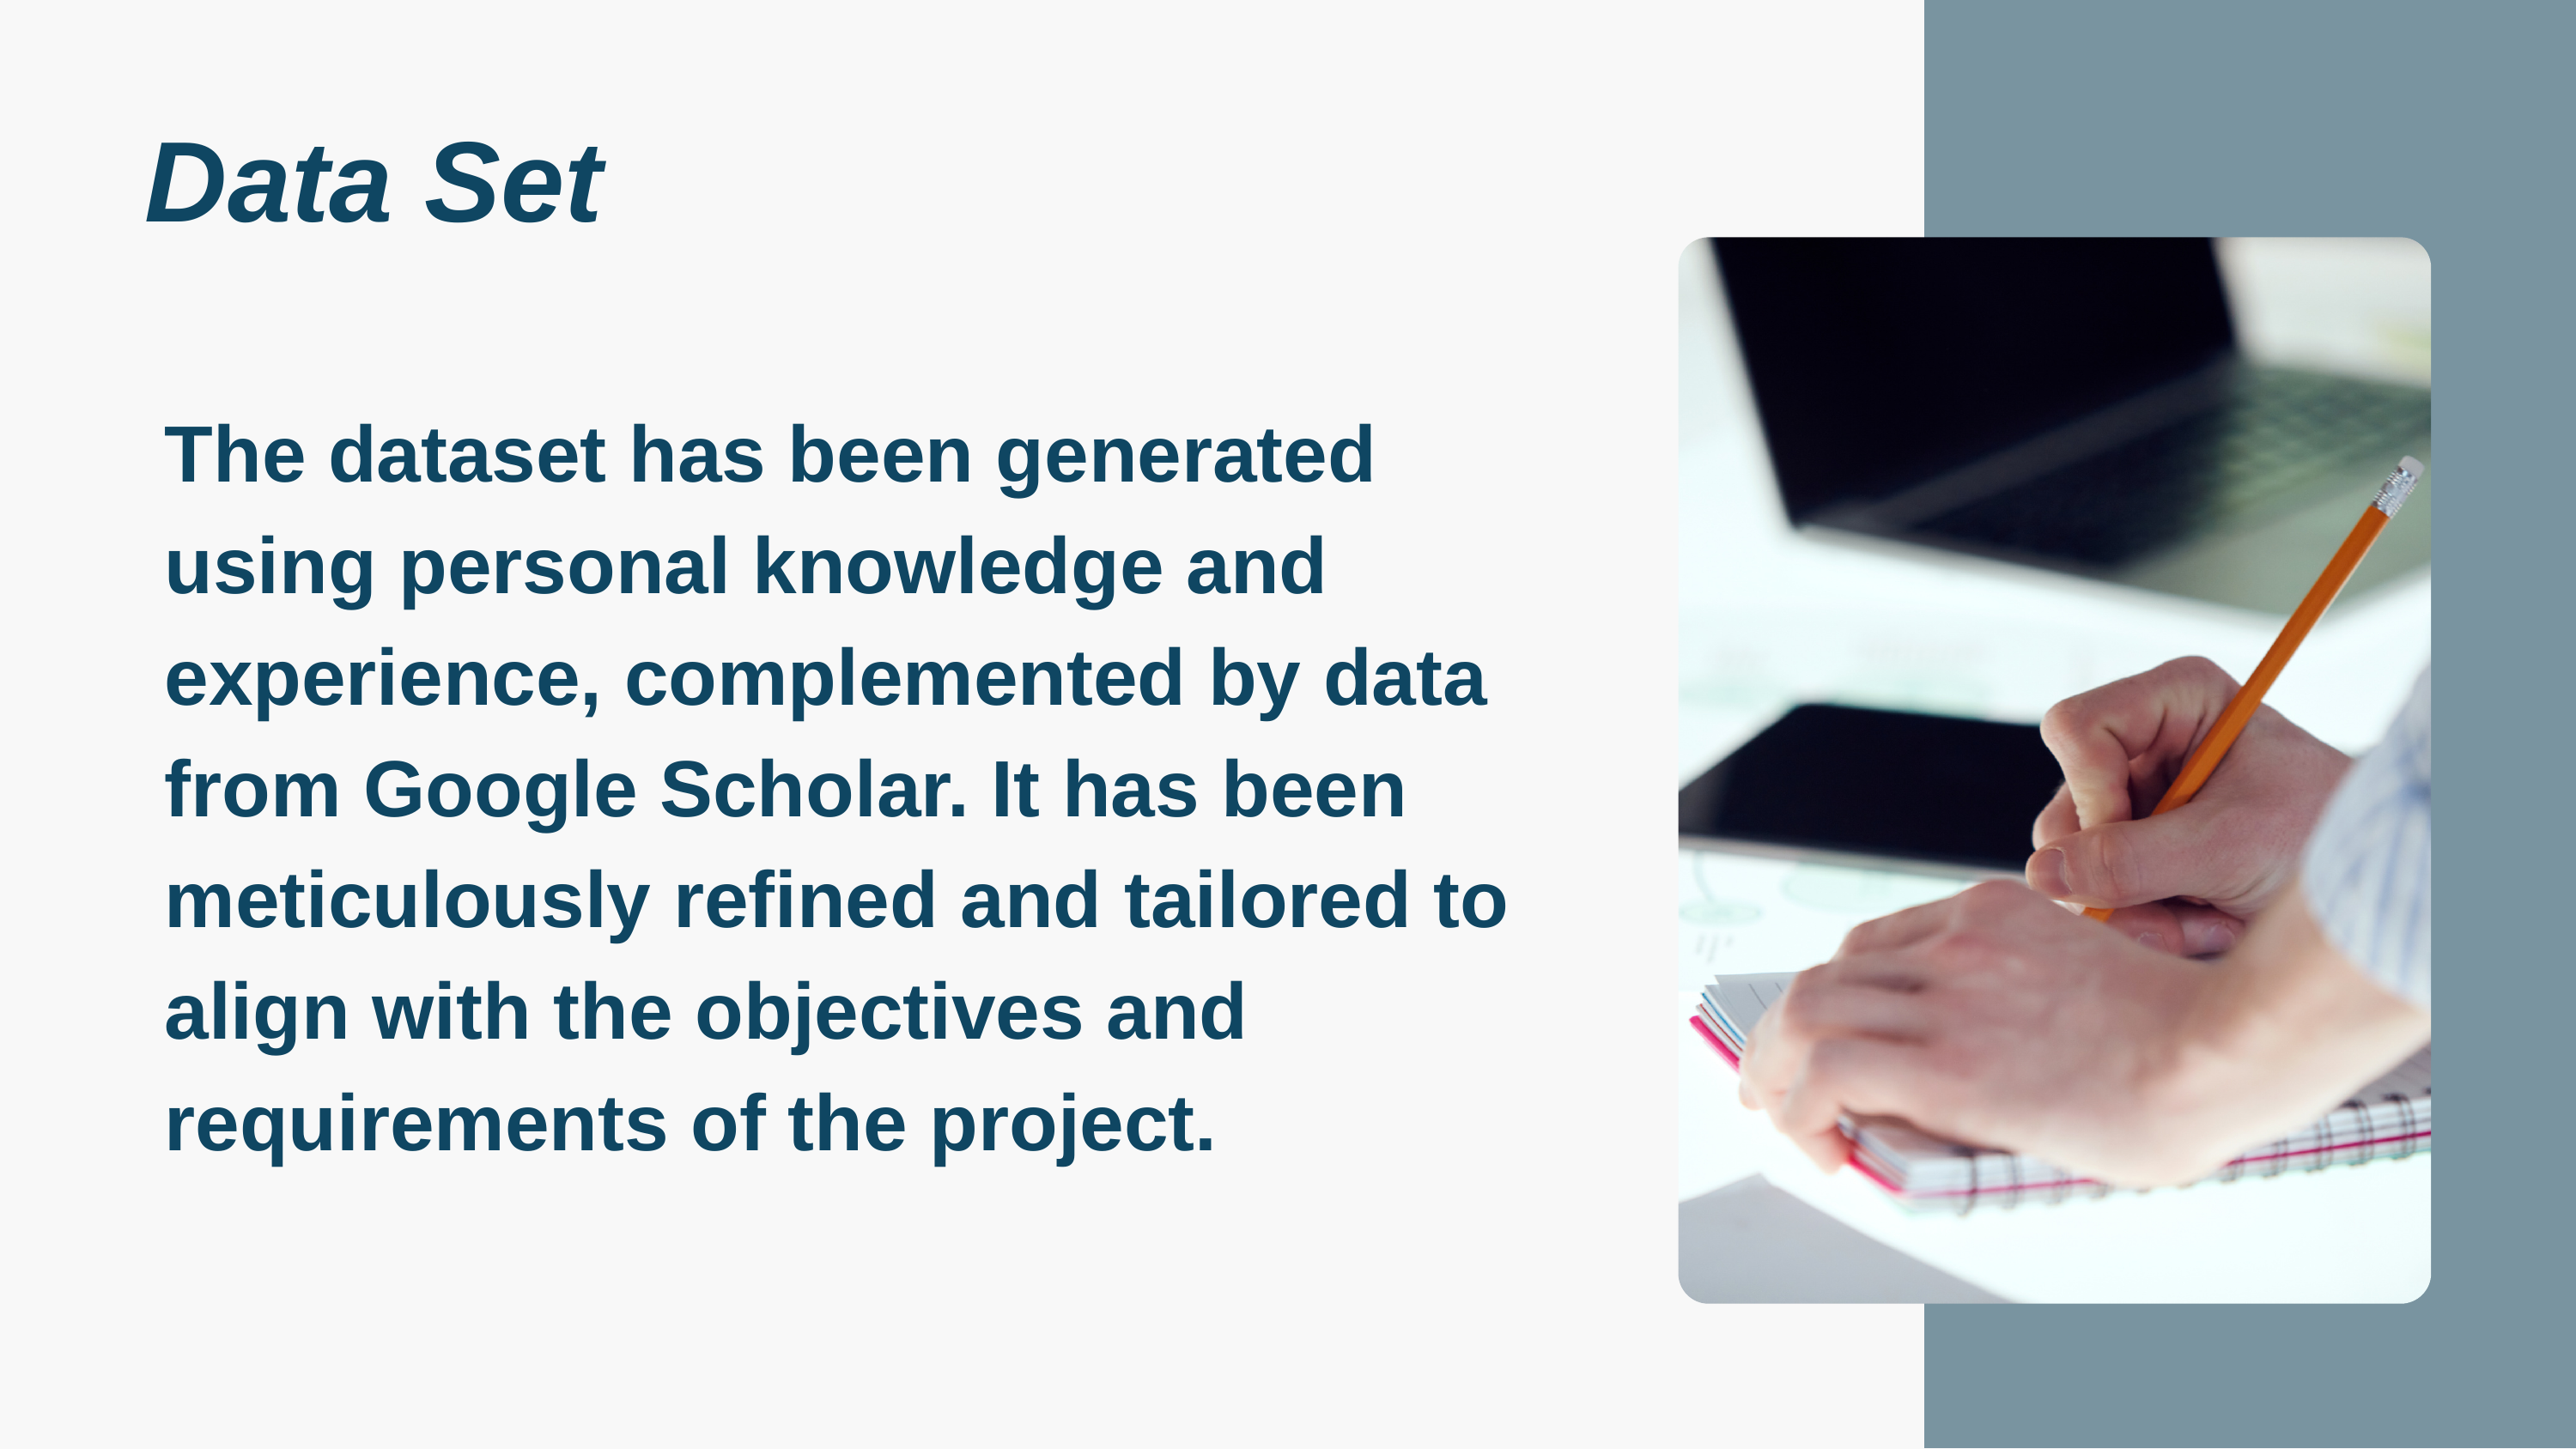

Data Set

The dataset has been generated using personal knowledge and experience, complemented by data from Google Scholar. It has been meticulously refined and tailored to align with the objectives and requirements of the project.